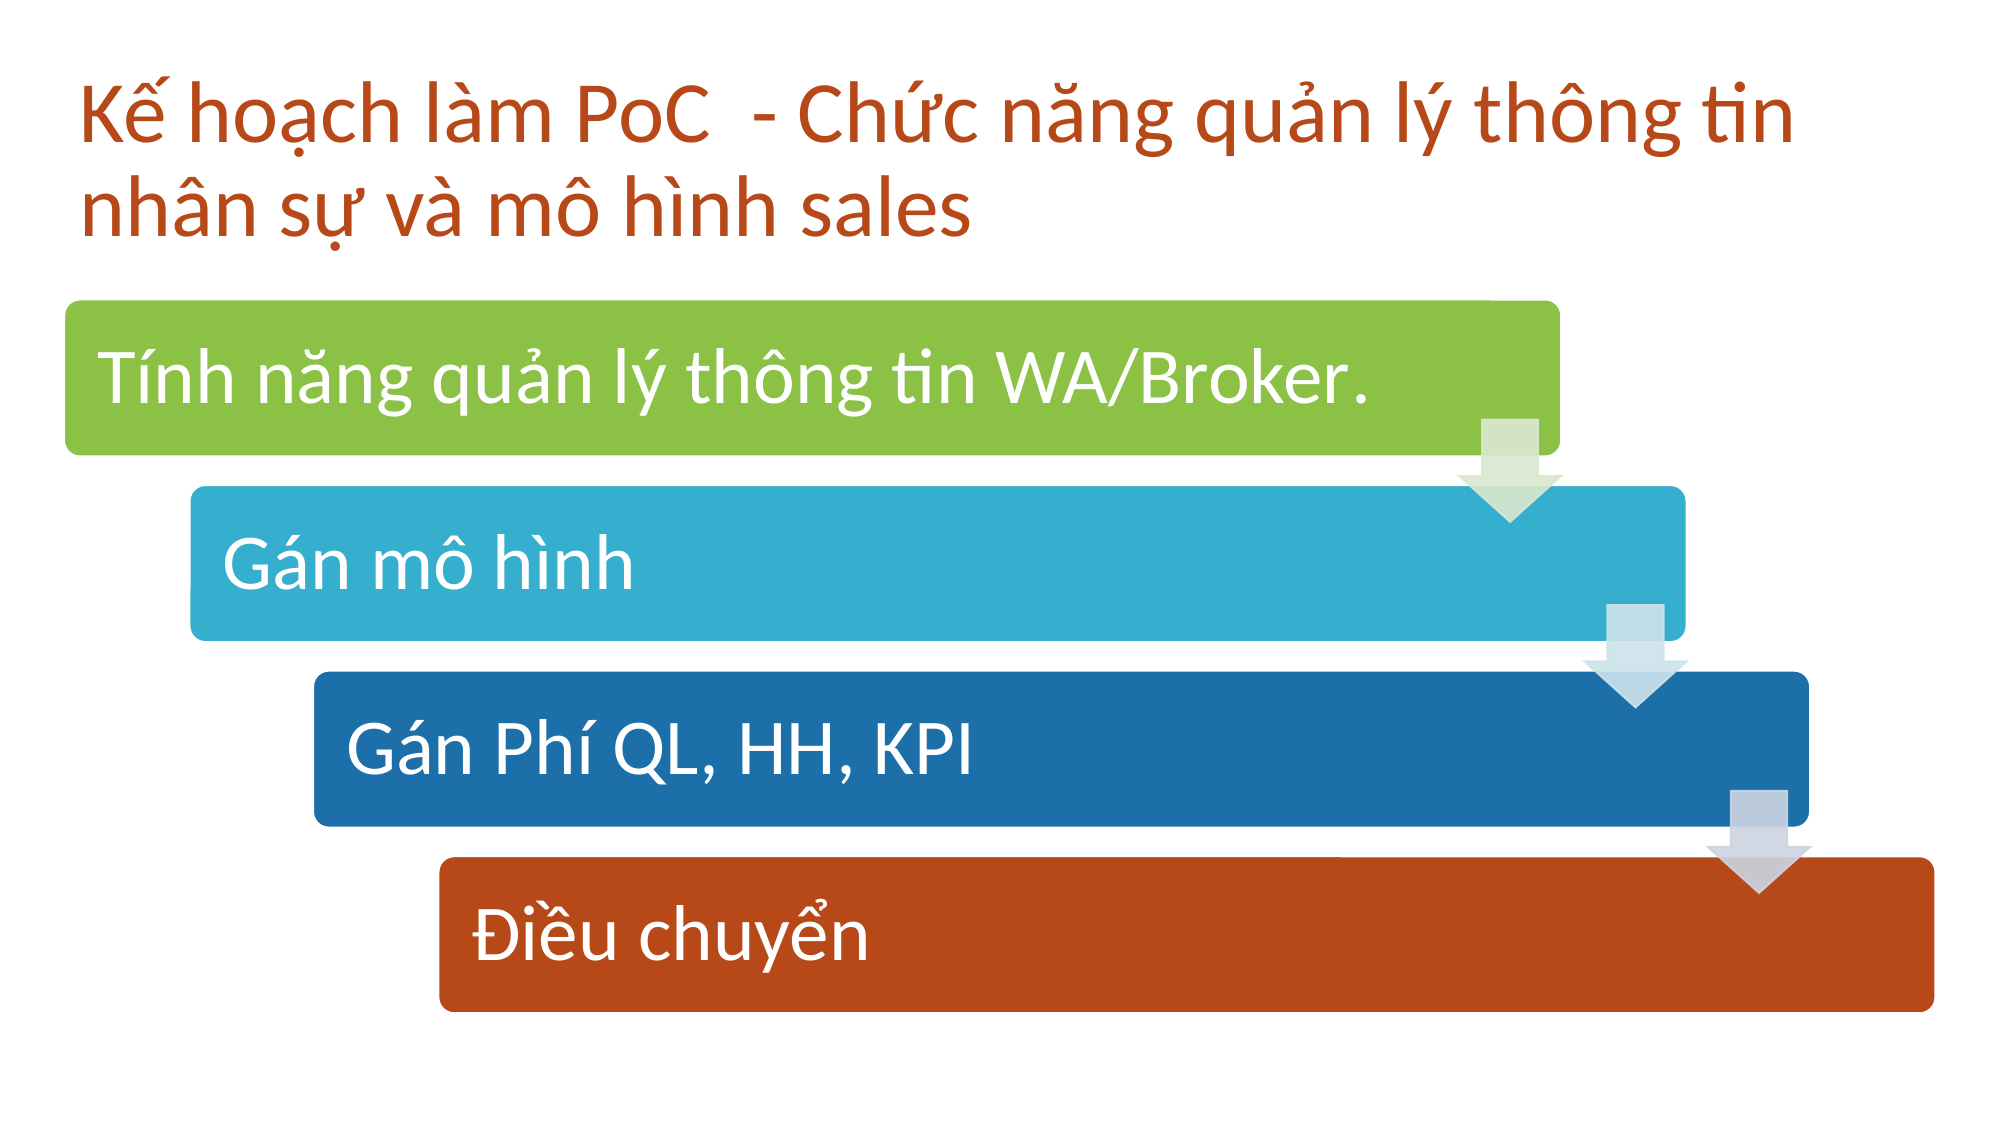

# Kế hoạch làm PoC  - Chức năng quản lý thông tin nhân sự và mô hình sales
Tính năng quản lý thông tin WA/Broker.
Gán mô hình
Gán Phí QL, HH, KPI
Điều chuyển